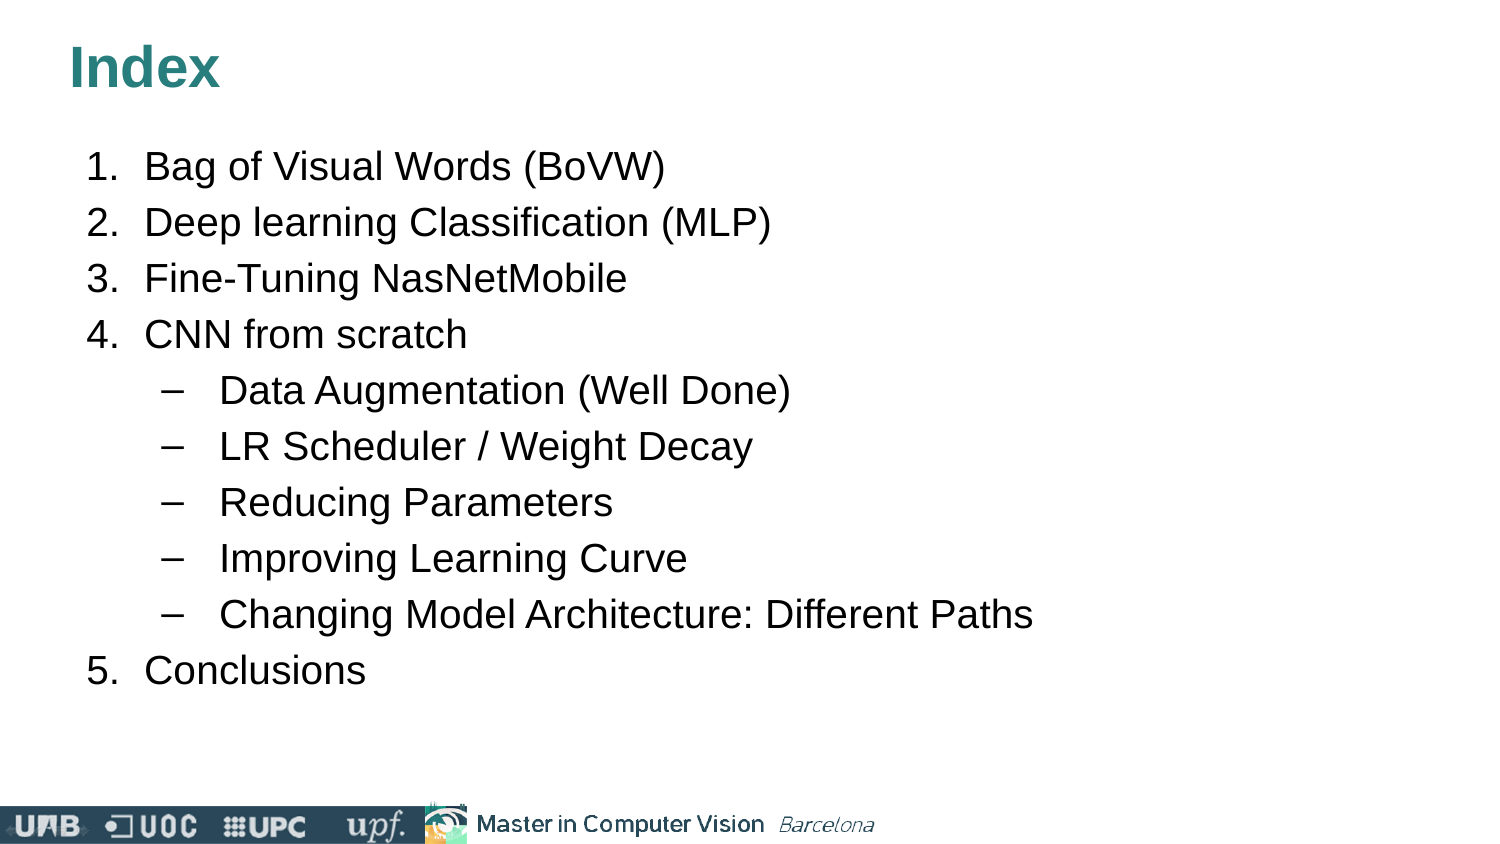

# Index
Bag of Visual Words (BoVW)
Deep learning Classification (MLP)
Fine-Tuning NasNetMobile
CNN from scratch
Data Augmentation (Well Done)
LR Scheduler / Weight Decay
Reducing Parameters
Improving Learning Curve
Changing Model Architecture: Different Paths
Conclusions